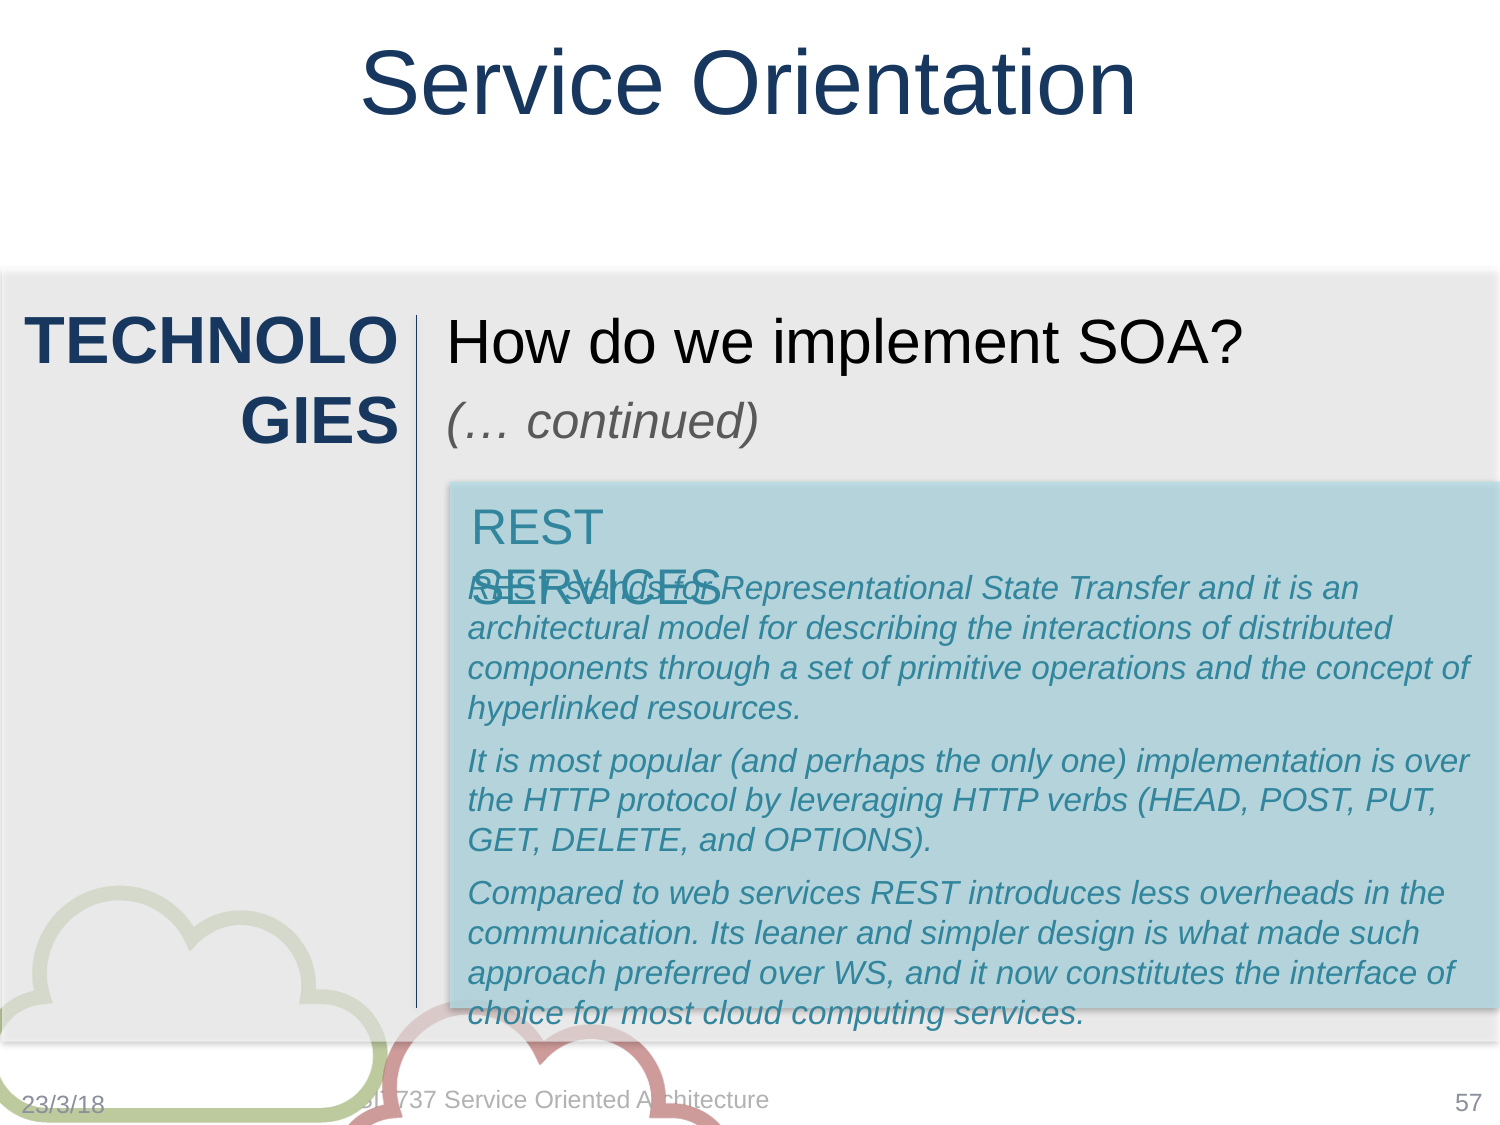

# Service Orientation

TECHNOLOGIES
How do we implement SOA?
(… continued)

REST SERVICES
REST stands for Representational State Transfer and it is an architectural model for describing the interactions of distributed components through a set of primitive operations and the concept of hyperlinked resources.
It is most popular (and perhaps the only one) implementation is over the HTTP protocol by leveraging HTTP verbs (HEAD, POST, PUT, GET, DELETE, and OPTIONS).
Compared to web services REST introduces less overheads in the communication. Its leaner and simpler design is what made such approach preferred over WS, and it now constitutes the interface of choice for most cloud computing services.
57
23/3/18
SIT737 Service Oriented Architecture